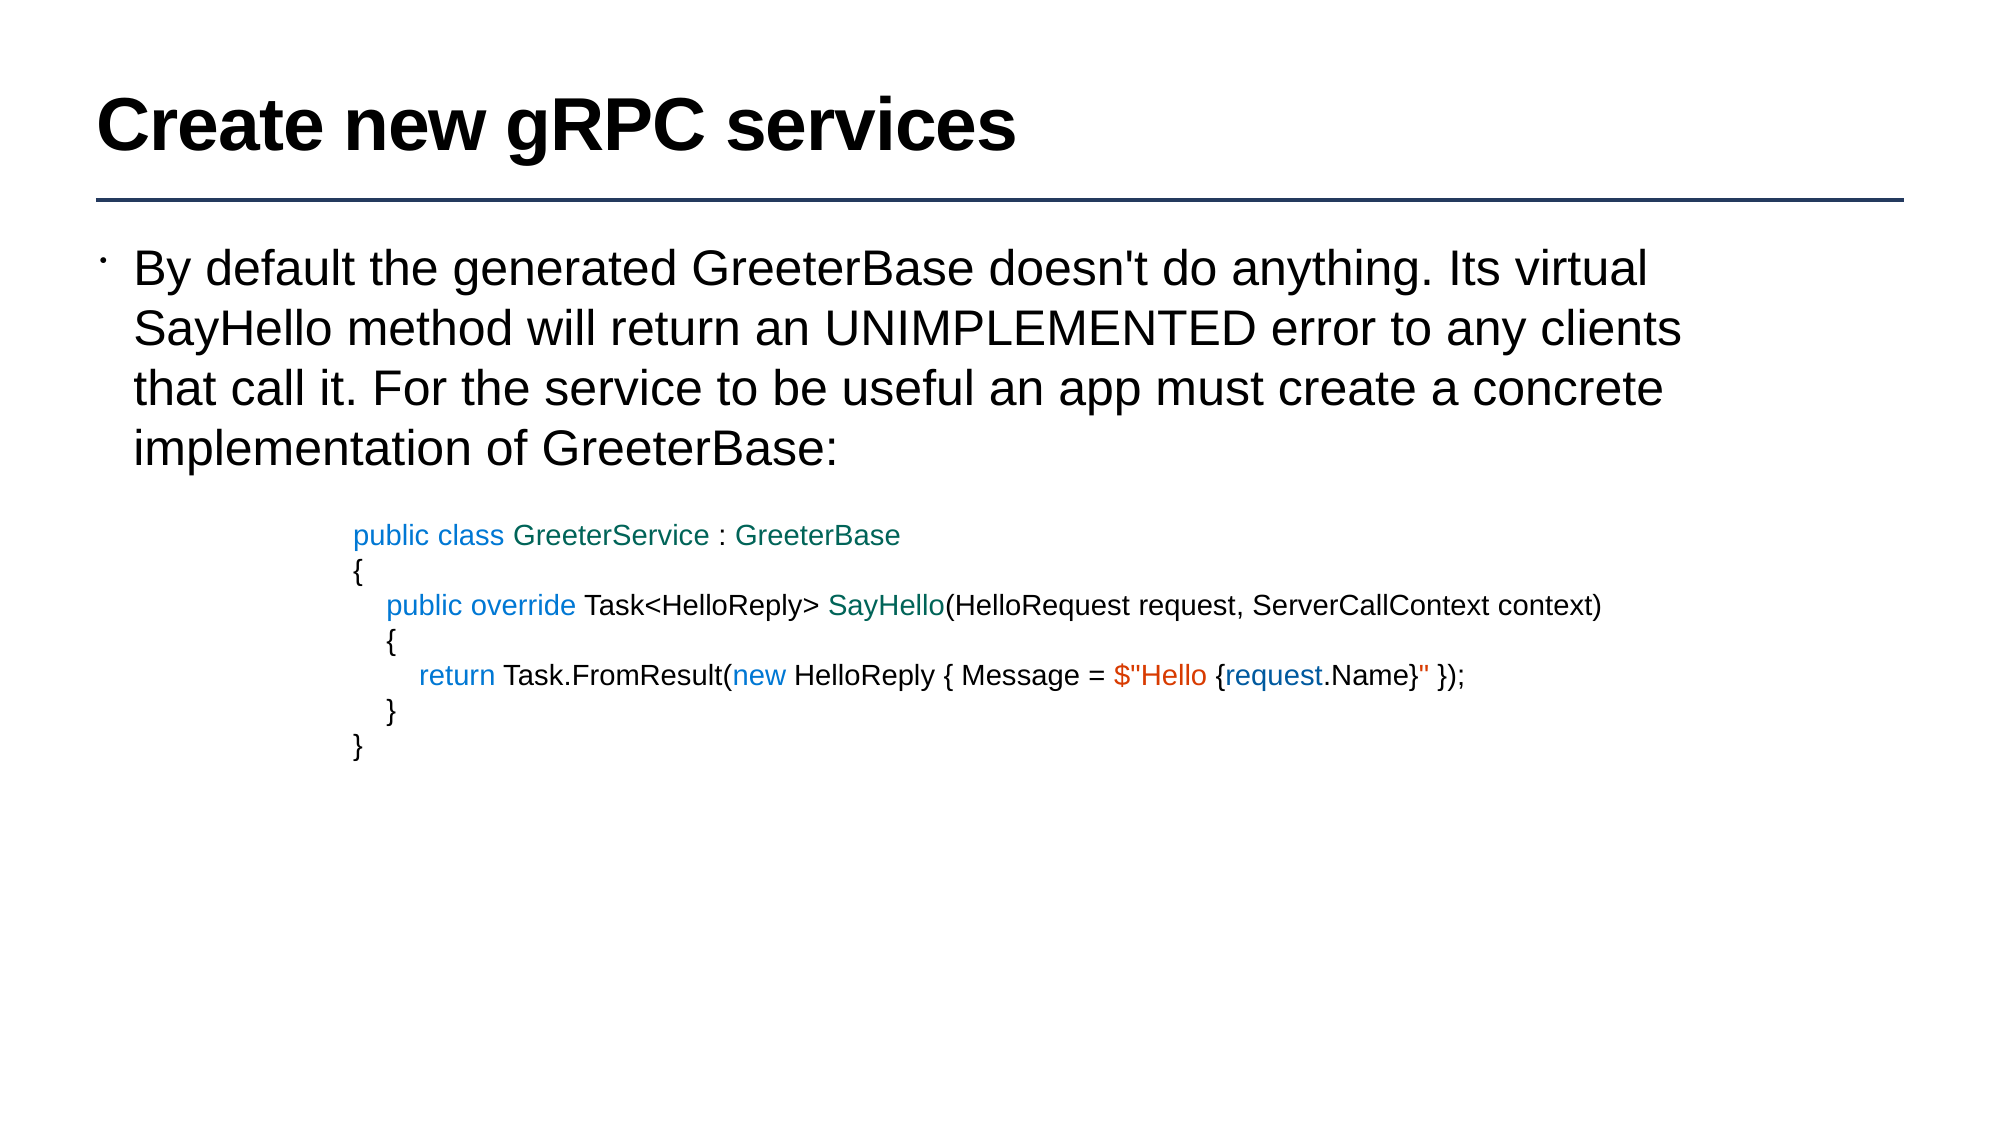

# Create new gRPC services
By default the generated GreeterBase doesn't do anything. Its virtual SayHello method will return an UNIMPLEMENTED error to any clients that call it. For the service to be useful an app must create a concrete implementation of GreeterBase:
public class GreeterService : GreeterBase
{
    public override Task<HelloReply> SayHello(HelloRequest request, ServerCallContext context)
    {
        return Task.FromResult(new HelloReply { Message = $"Hello {request.Name}" });
    }
}